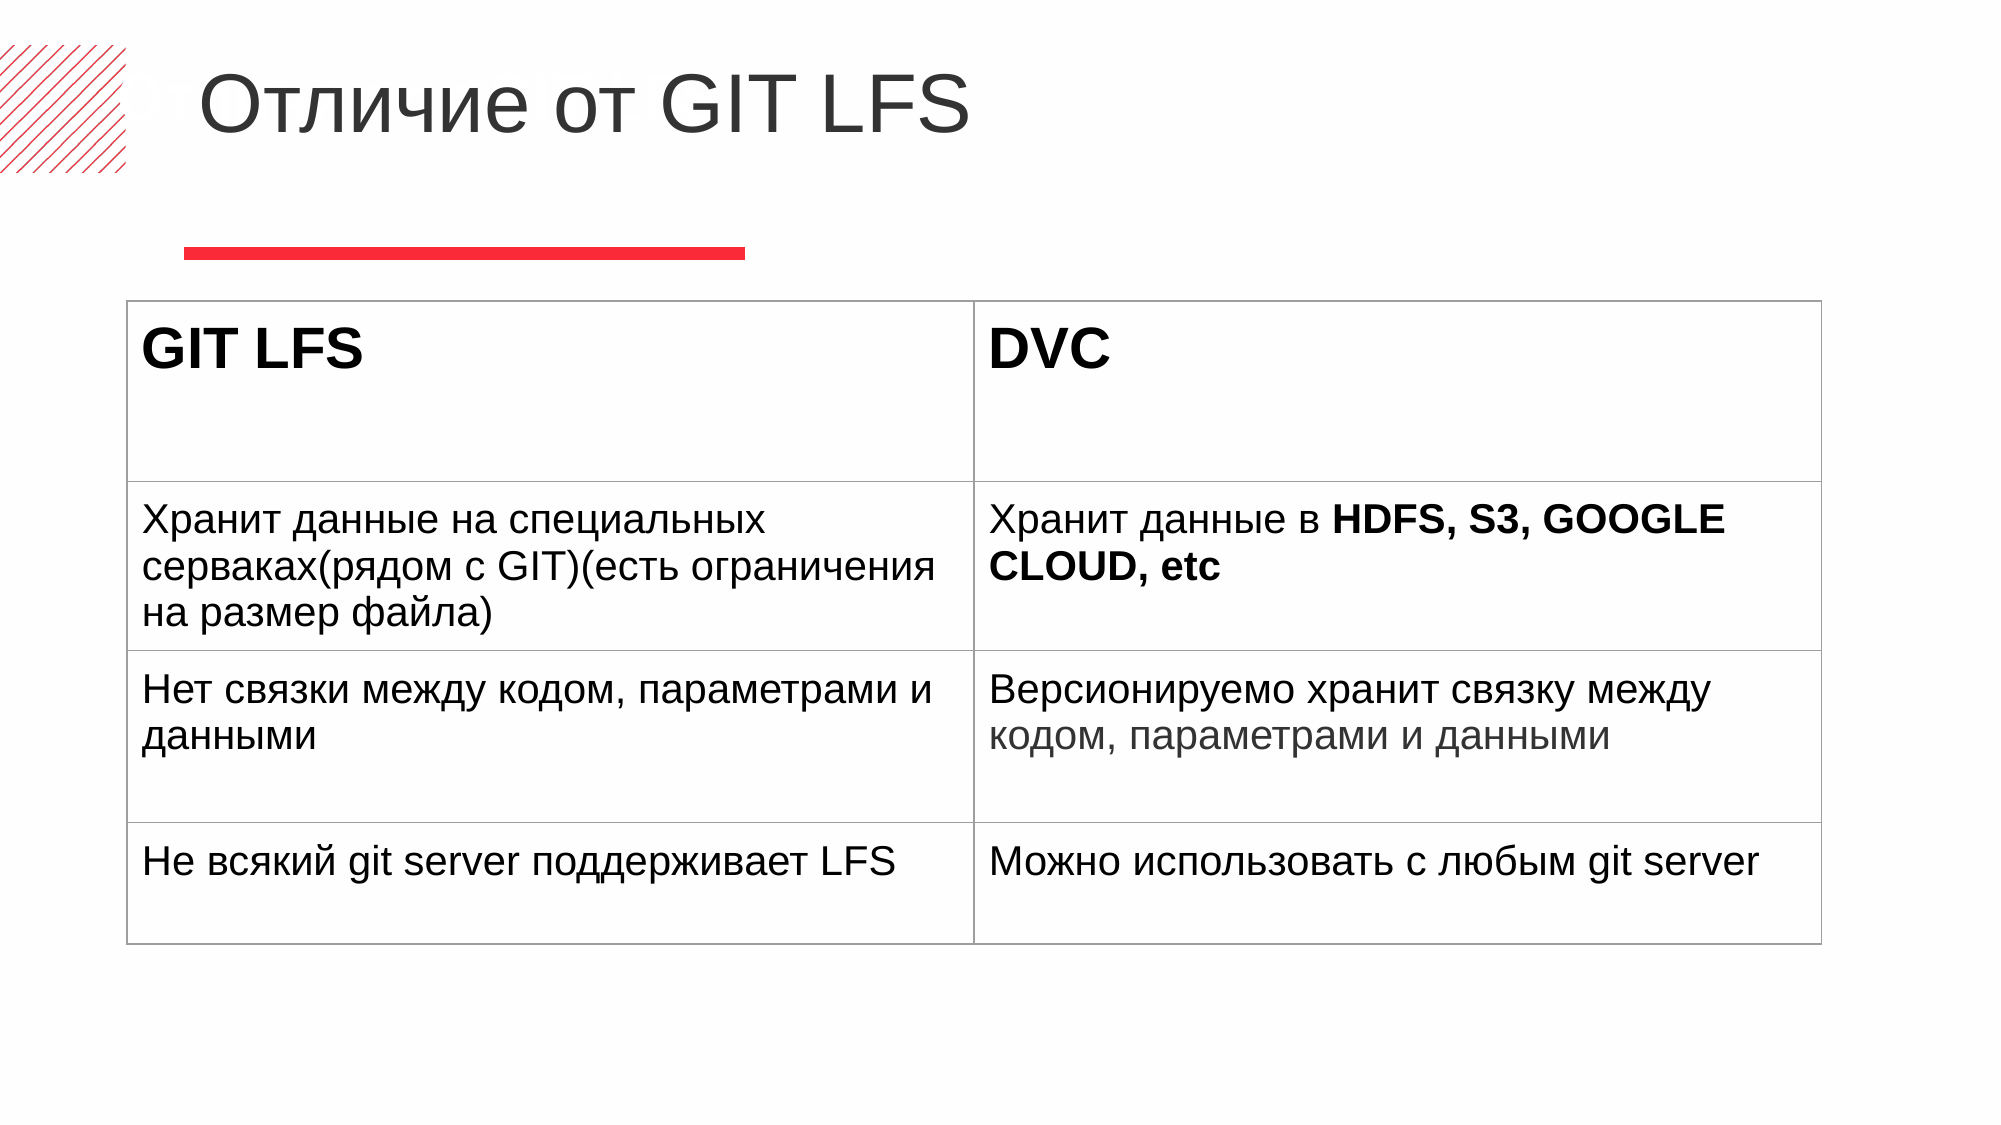

Отличие от GIT LFS
Отличия от GIT LFS
| GIT LFS | DVC |
| --- | --- |
| Хранит данные на специальных серваках(рядом с GIT)(есть ограничения на размер файла) | Хранит данные в HDFS, S3, GOOGLE CLOUD, etc |
| Нет связки между кодом, параметрами и данными | Версионируемо хранит связку между кодом, параметрами и данными |
| Не всякий git server поддерживает LFS | Можно использовать с любым git server |